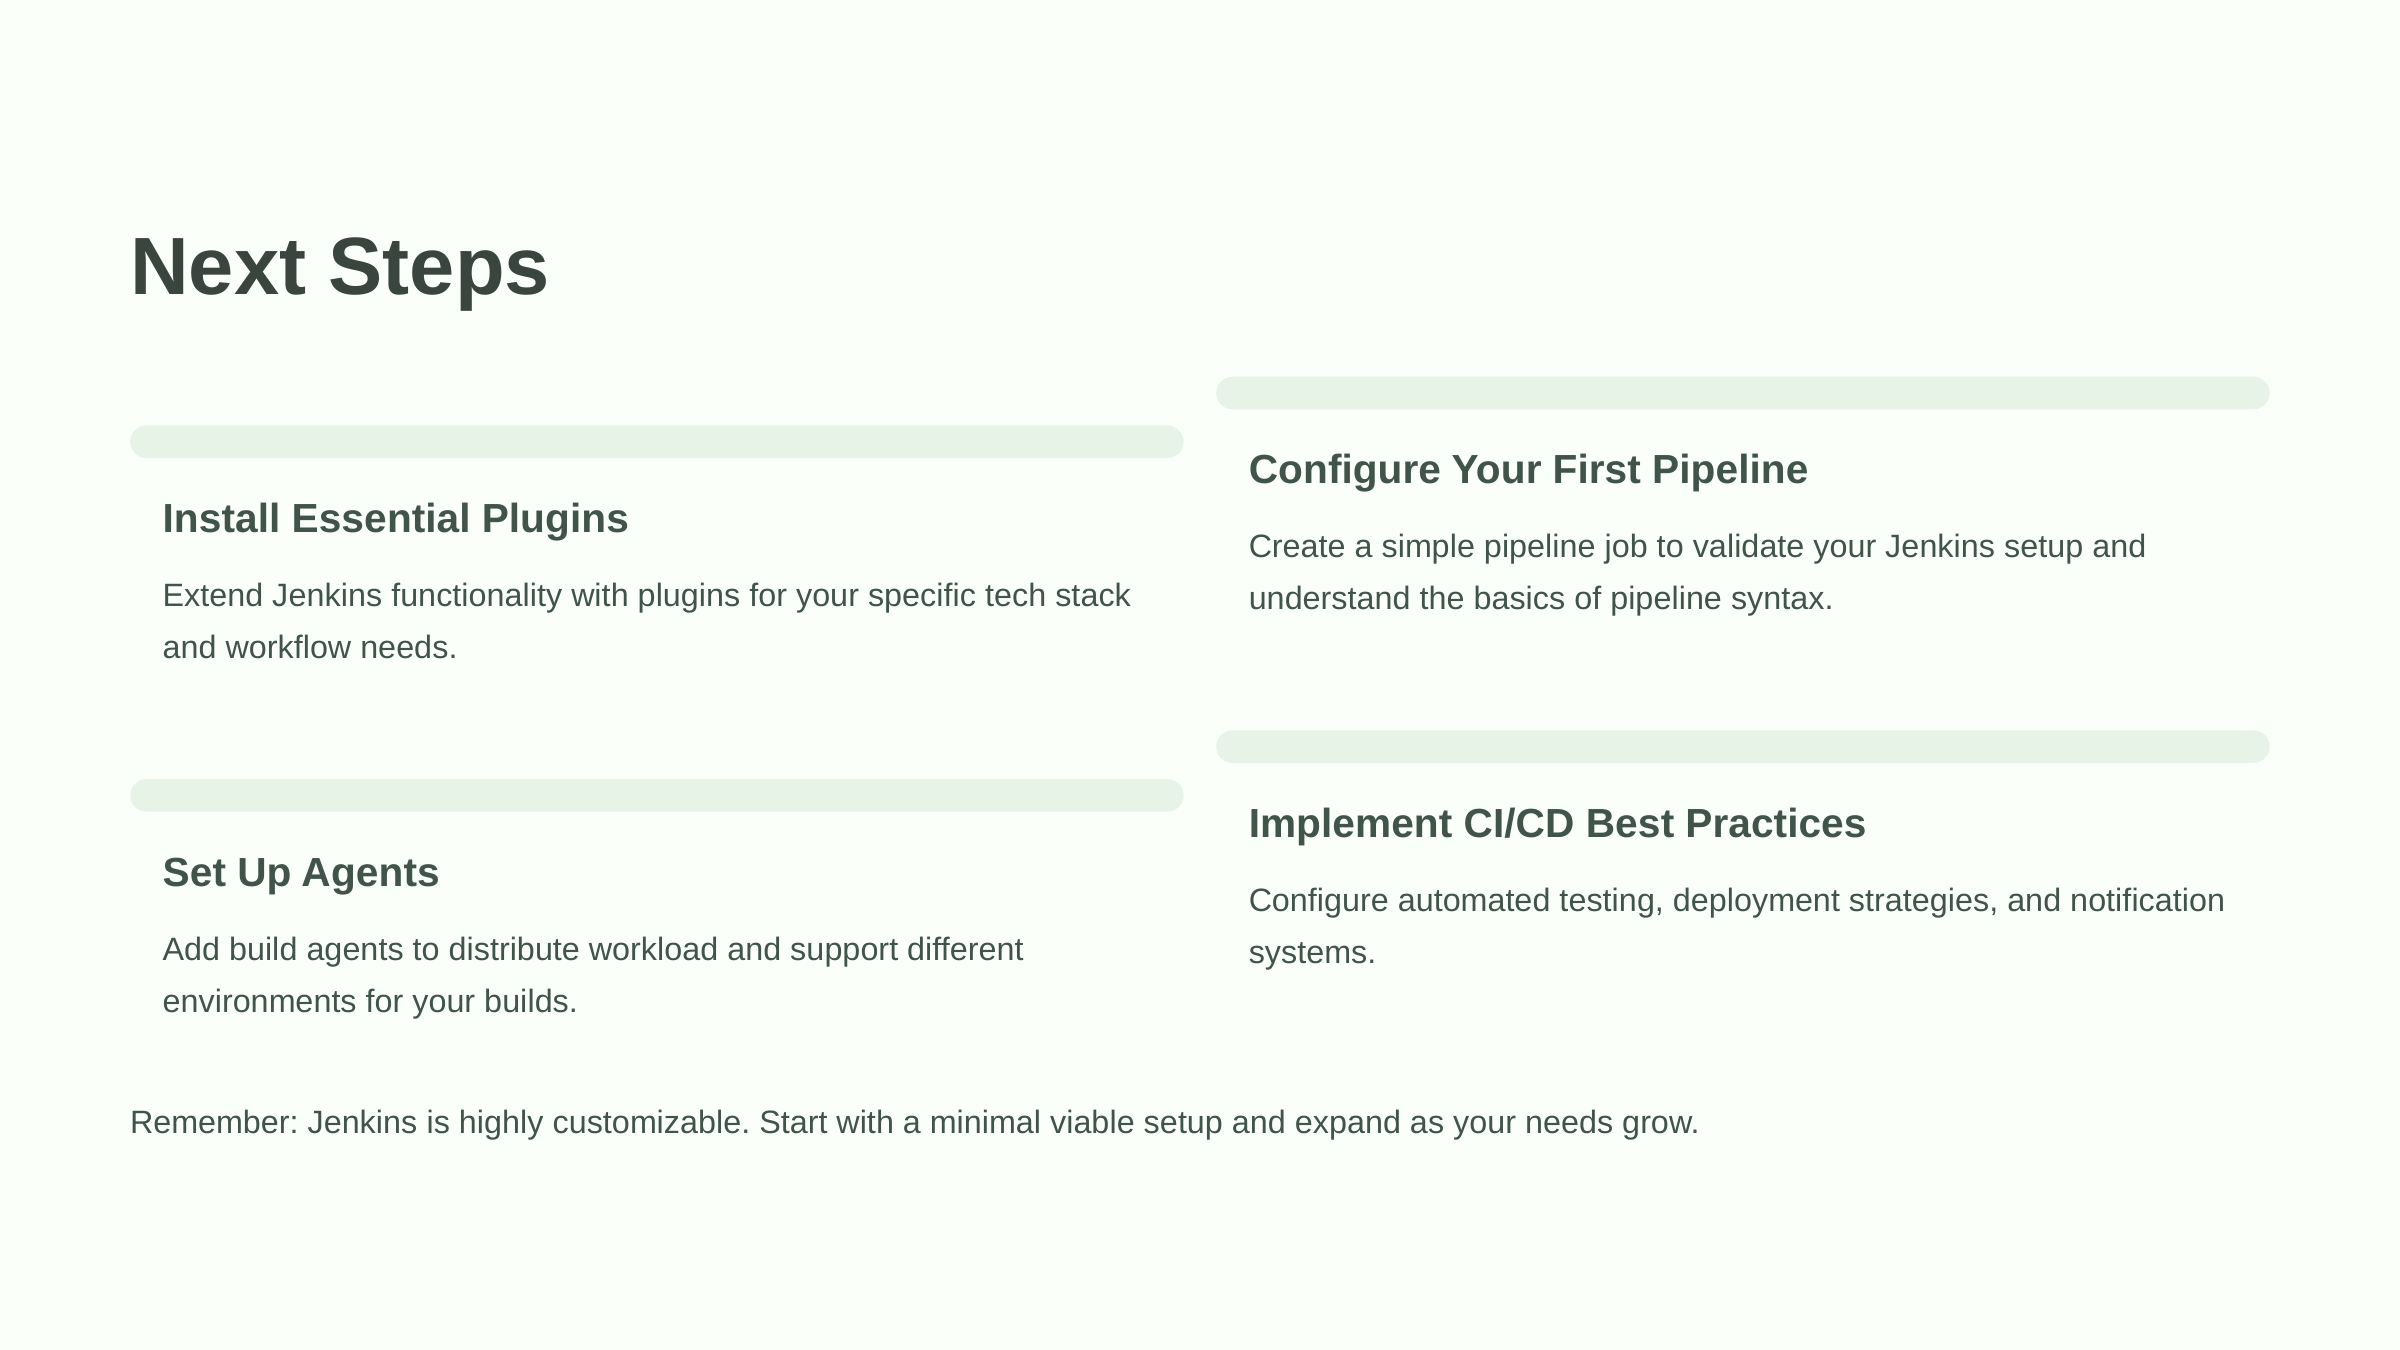

Next Steps

Configure Your First Pipeline
Install Essential Plugins
Create a simple pipeline job to validate your Jenkins setup and understand the basics of pipeline syntax.
Extend Jenkins functionality with plugins for your specific tech stack and workflow needs.

Implement CI/CD Best Practices
Set Up Agents
Configure automated testing, deployment strategies, and notification systems.
Add build agents to distribute workload and support different environments for your builds.
Remember: Jenkins is highly customizable. Start with a minimal viable setup and expand as your needs grow.